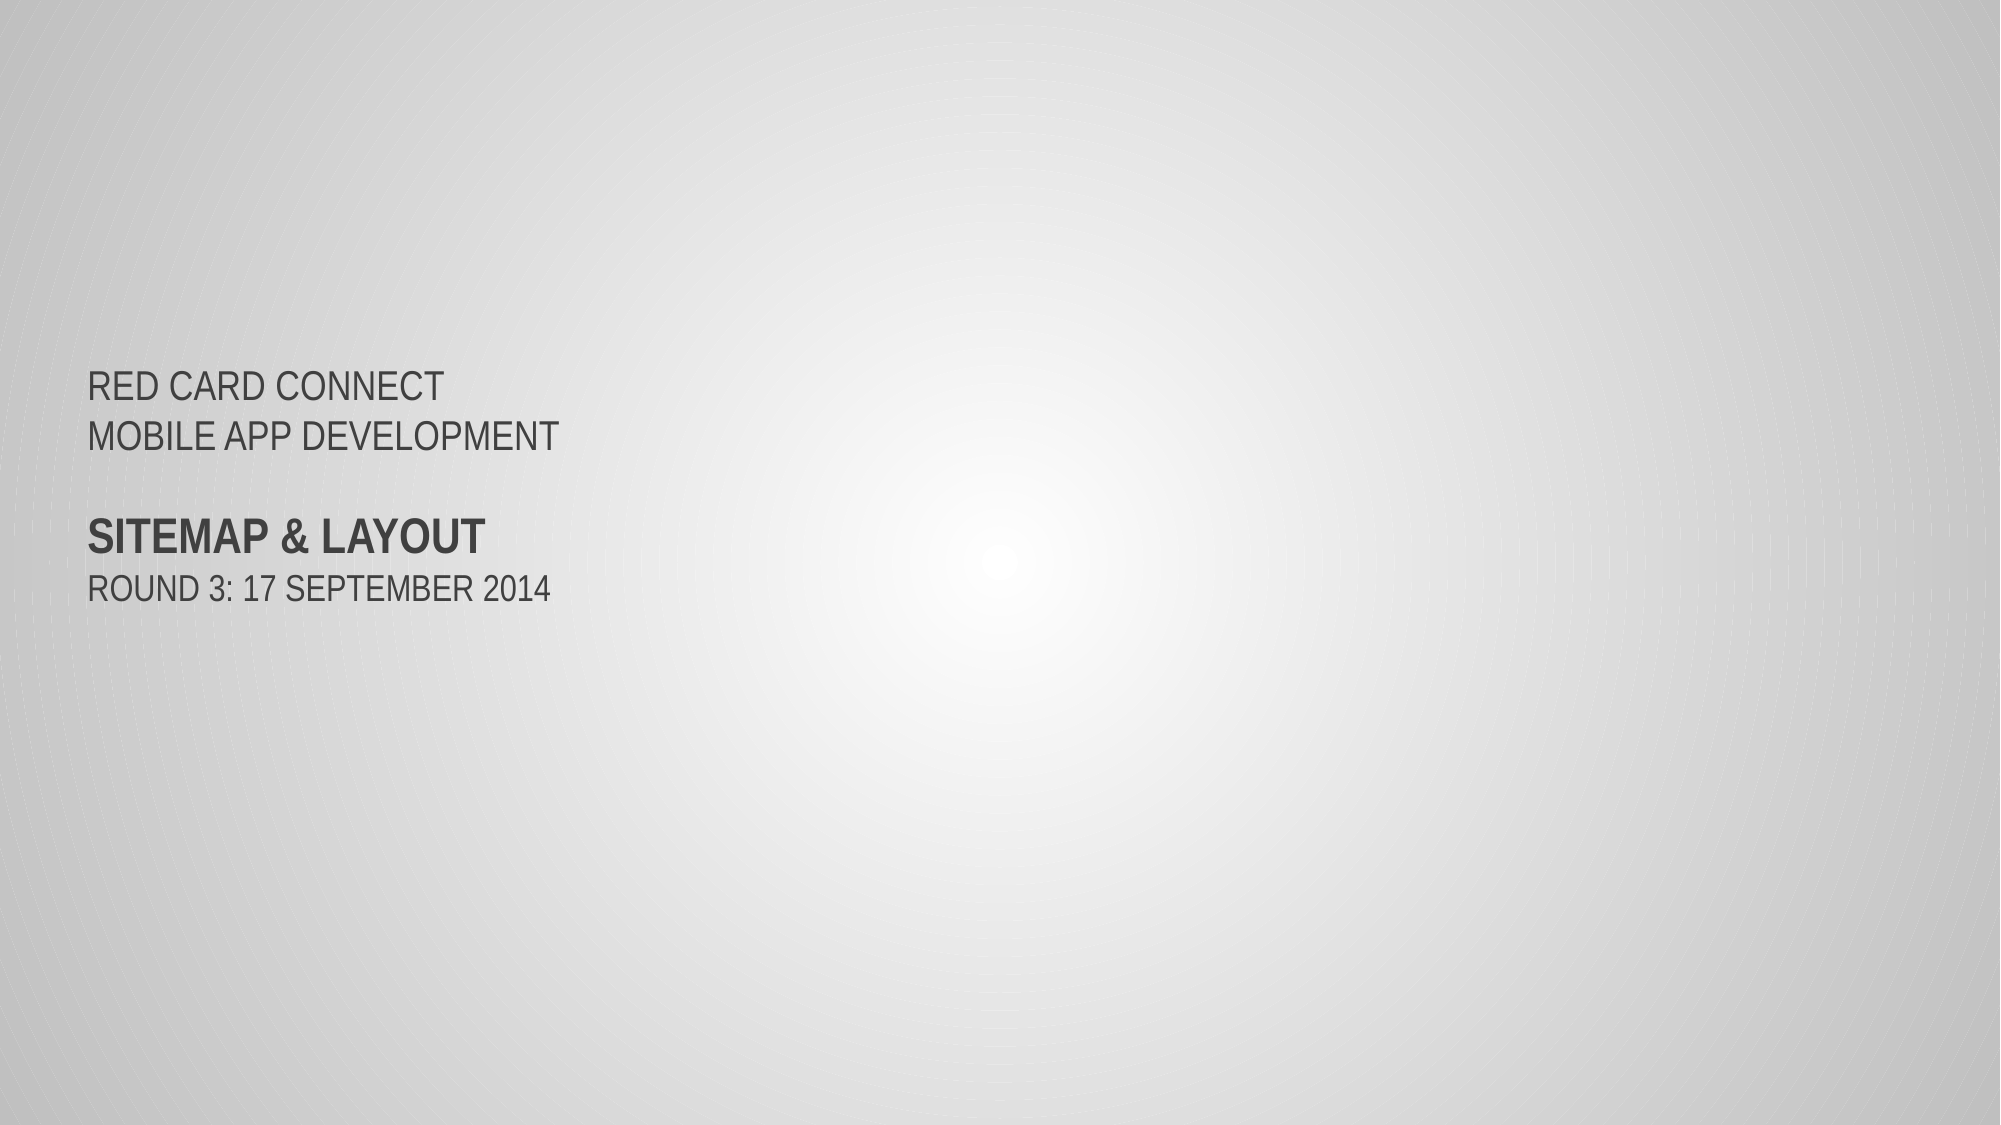

RED CARD CONNECT
MOBILE APP DEVELOPMENT

SITEMAP & LAYOUT
ROUND 3: 17 SEPTEMBER 2014